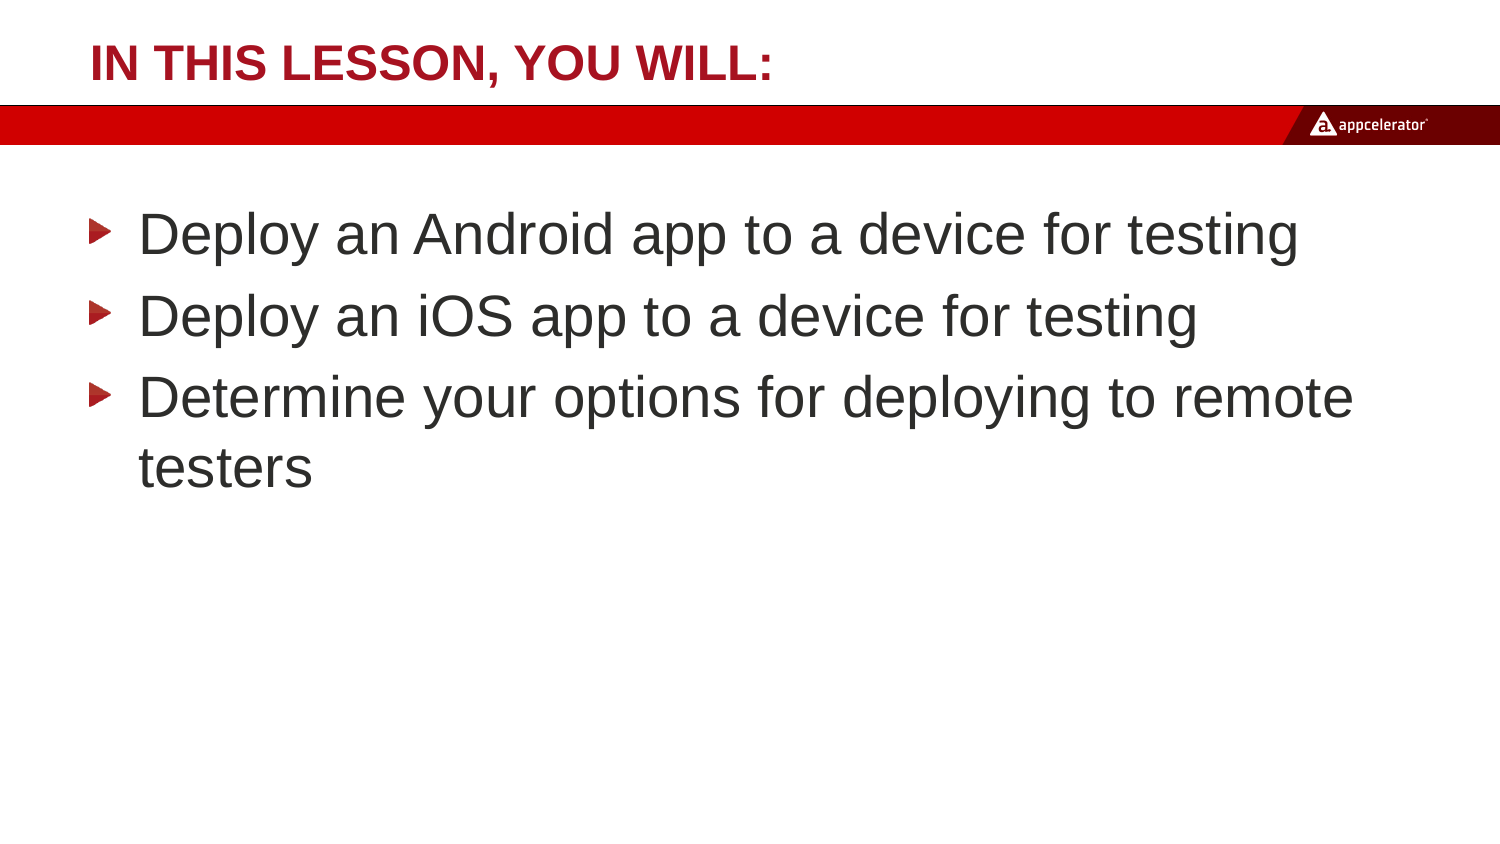

# In this lesson, you will:
Deploy an Android app to a device for testing
Deploy an iOS app to a device for testing
Determine your options for deploying to remote testers